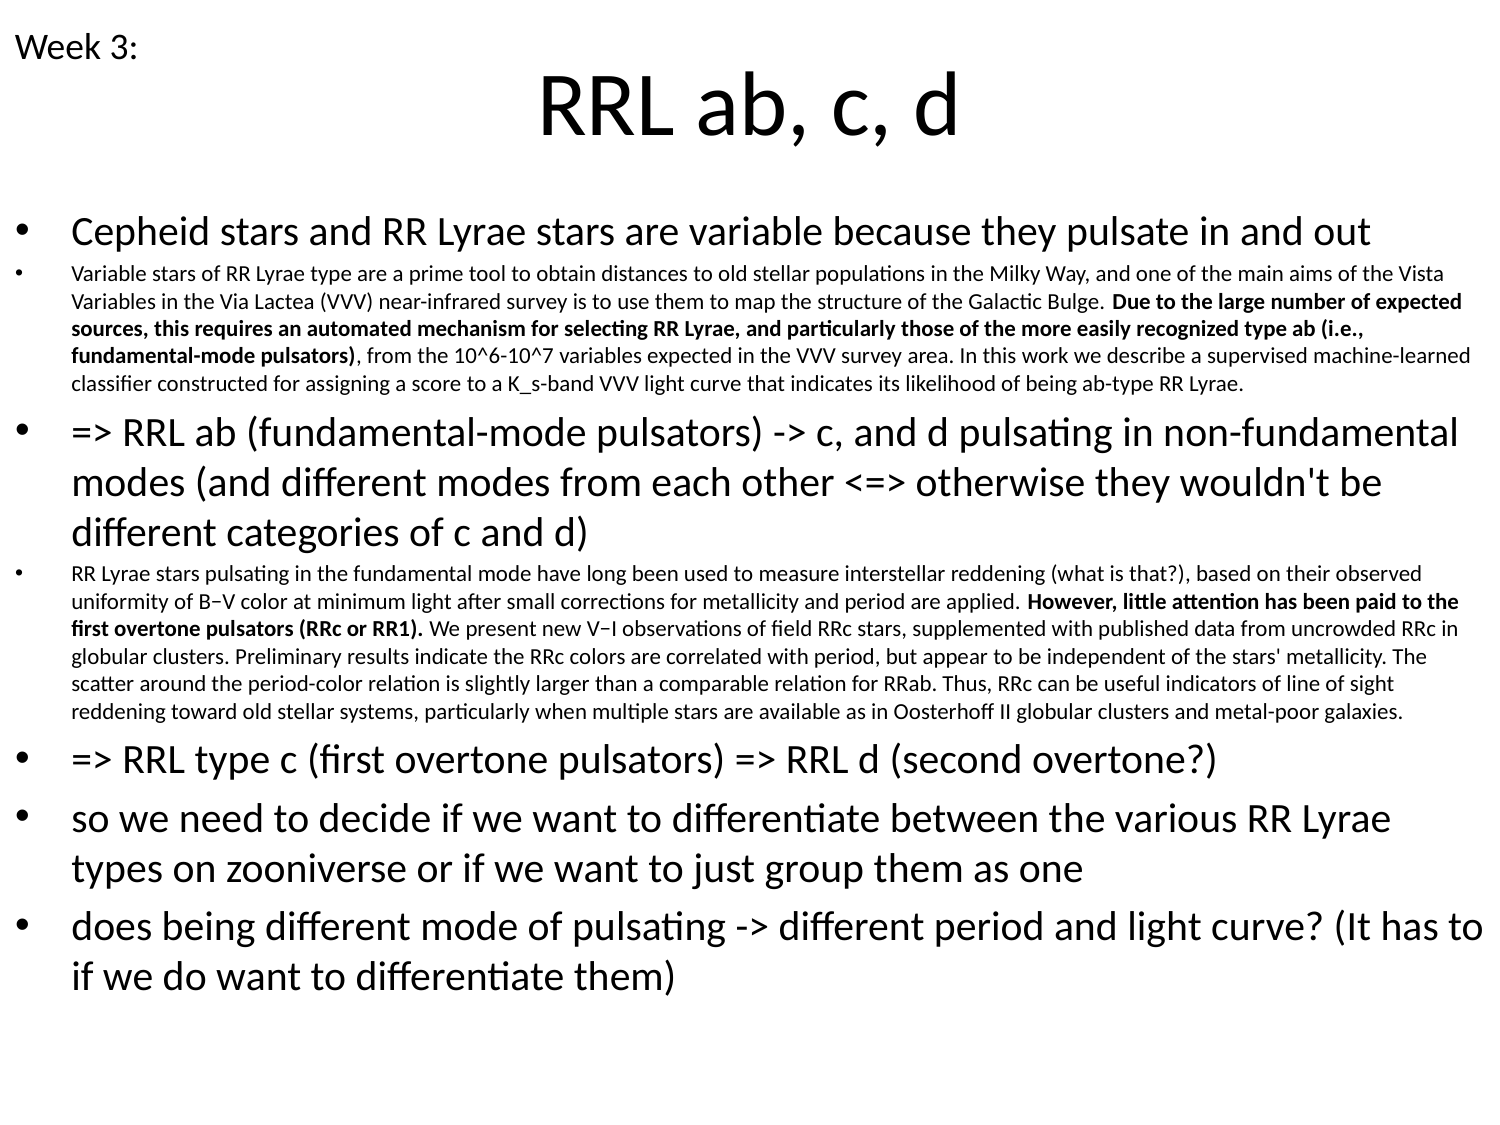

Week 3:
# RRL ab, c, d
Cepheid stars and RR Lyrae stars are variable because they pulsate in and out
Variable stars of RR Lyrae type are a prime tool to obtain distances to old stellar populations in the Milky Way, and one of the main aims of the Vista Variables in the Via Lactea (VVV) near-infrared survey is to use them to map the structure of the Galactic Bulge. Due to the large number of expected sources, this requires an automated mechanism for selecting RR Lyrae, and particularly those of the more easily recognized type ab (i.e., fundamental-mode pulsators), from the 10^6-10^7 variables expected in the VVV survey area. In this work we describe a supervised machine-learned classifier constructed for assigning a score to a K_s-band VVV light curve that indicates its likelihood of being ab-type RR Lyrae.
=> RRL ab (fundamental-mode pulsators) -> c, and d pulsating in non-fundamental modes (and different modes from each other <=> otherwise they wouldn't be different categories of c and d)
RR Lyrae stars pulsating in the fundamental mode have long been used to measure interstellar reddening (what is that?), based on their observed uniformity of B−V color at minimum light after small corrections for metallicity and period are applied. However, little attention has been paid to the first overtone pulsators (RRc or RR1). We present new V−I observations of field RRc stars, supplemented with published data from uncrowded RRc in globular clusters. Preliminary results indicate the RRc colors are correlated with period, but appear to be independent of the stars' metallicity. The scatter around the period-color relation is slightly larger than a comparable relation for RRab. Thus, RRc can be useful indicators of line of sight reddening toward old stellar systems, particularly when multiple stars are available as in Oosterhoff II globular clusters and metal-poor galaxies.
=> RRL type c (first overtone pulsators) => RRL d (second overtone?)
so we need to decide if we want to differentiate between the various RR Lyrae types on zooniverse or if we want to just group them as one
does being different mode of pulsating -> different period and light curve? (It has to if we do want to differentiate them)